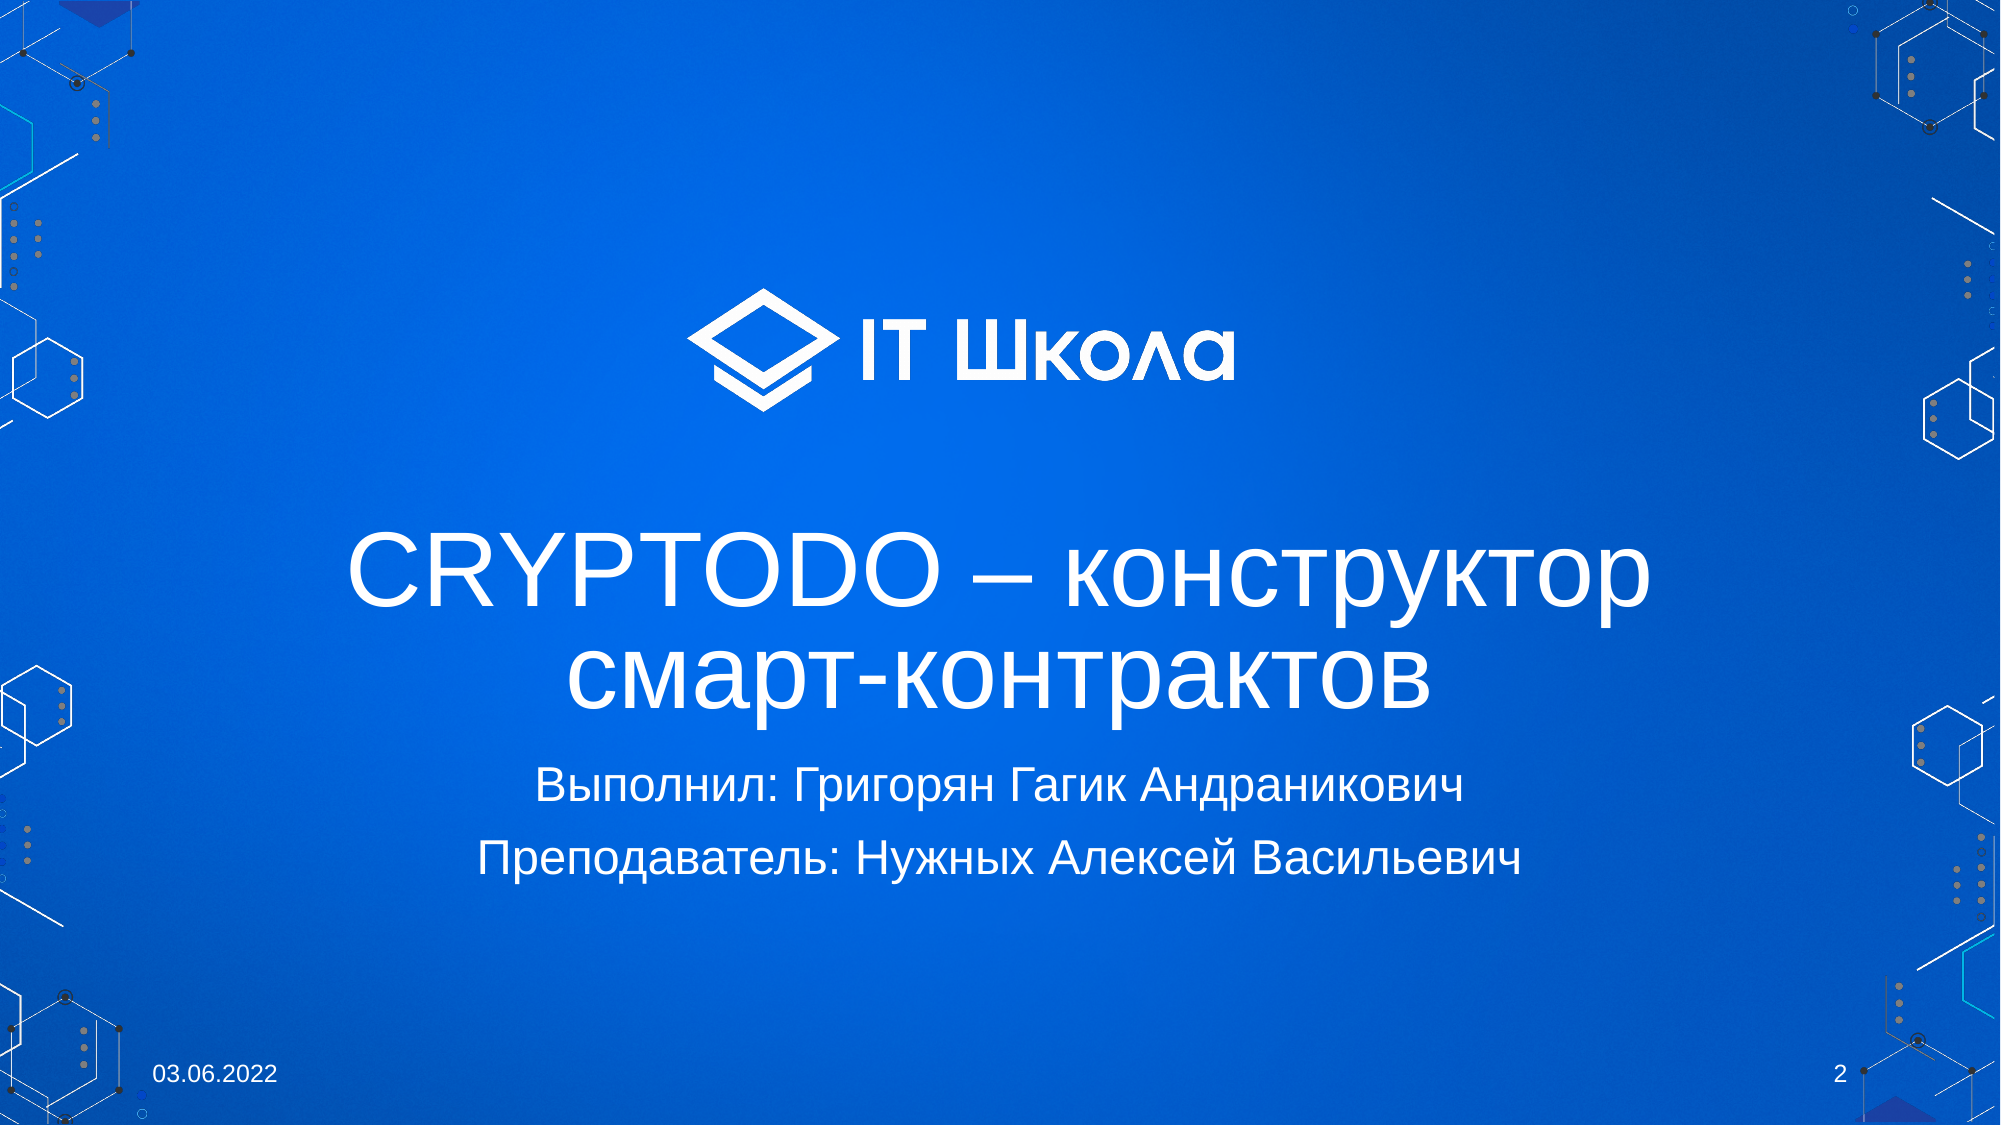

# CRYPTODO – конструктор смарт-контрактов
Выполнил: Григорян Гагик Андраникович
Преподаватель: Нужных Алексей Васильевич
03.06.2022
2